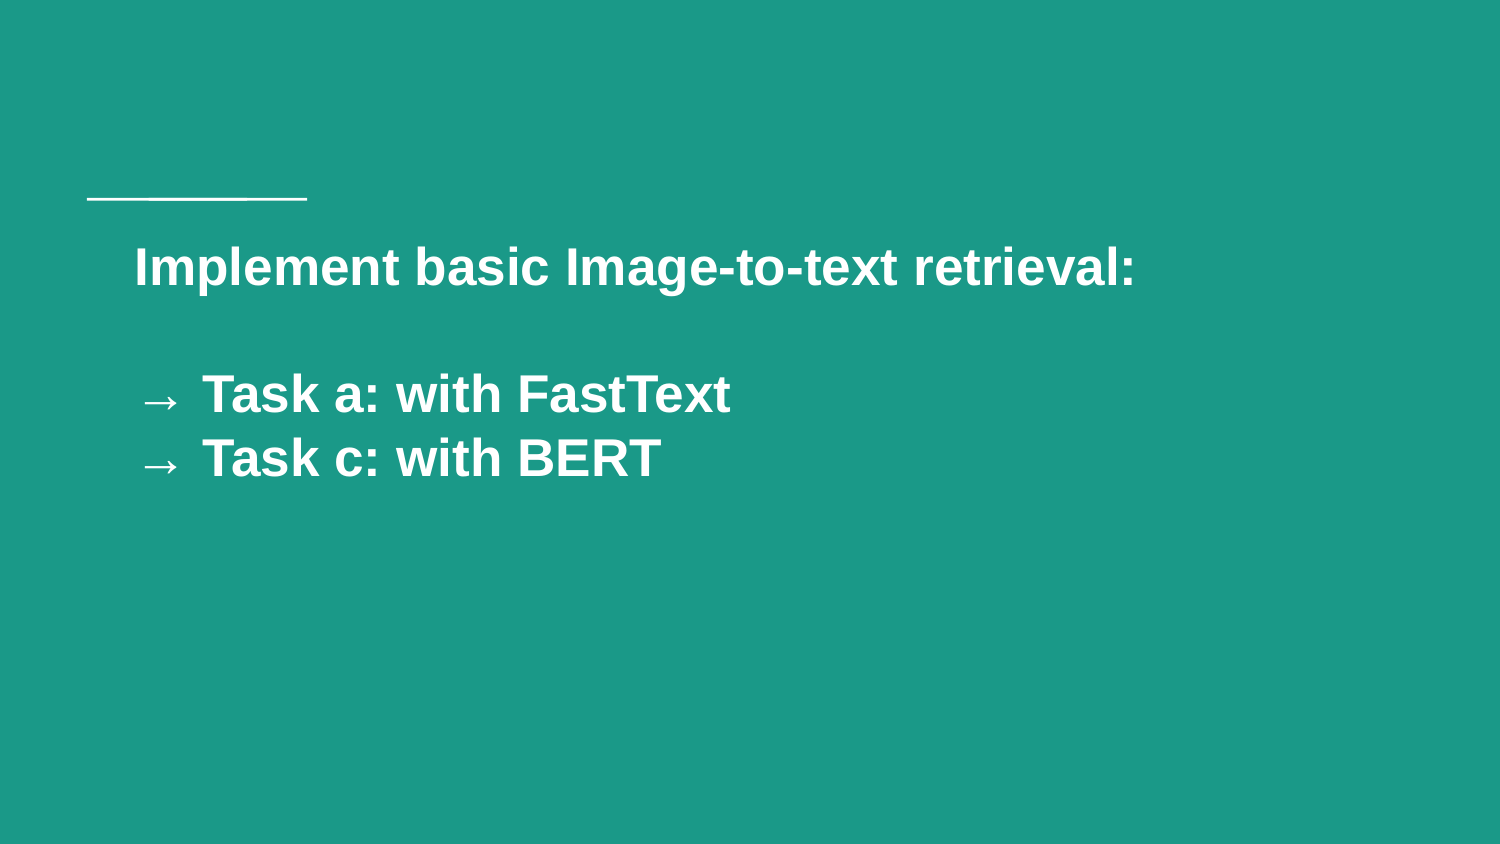

# Implement basic Image-to-text retrieval:

→ Task a: with FastText
→ Task c: with BERT